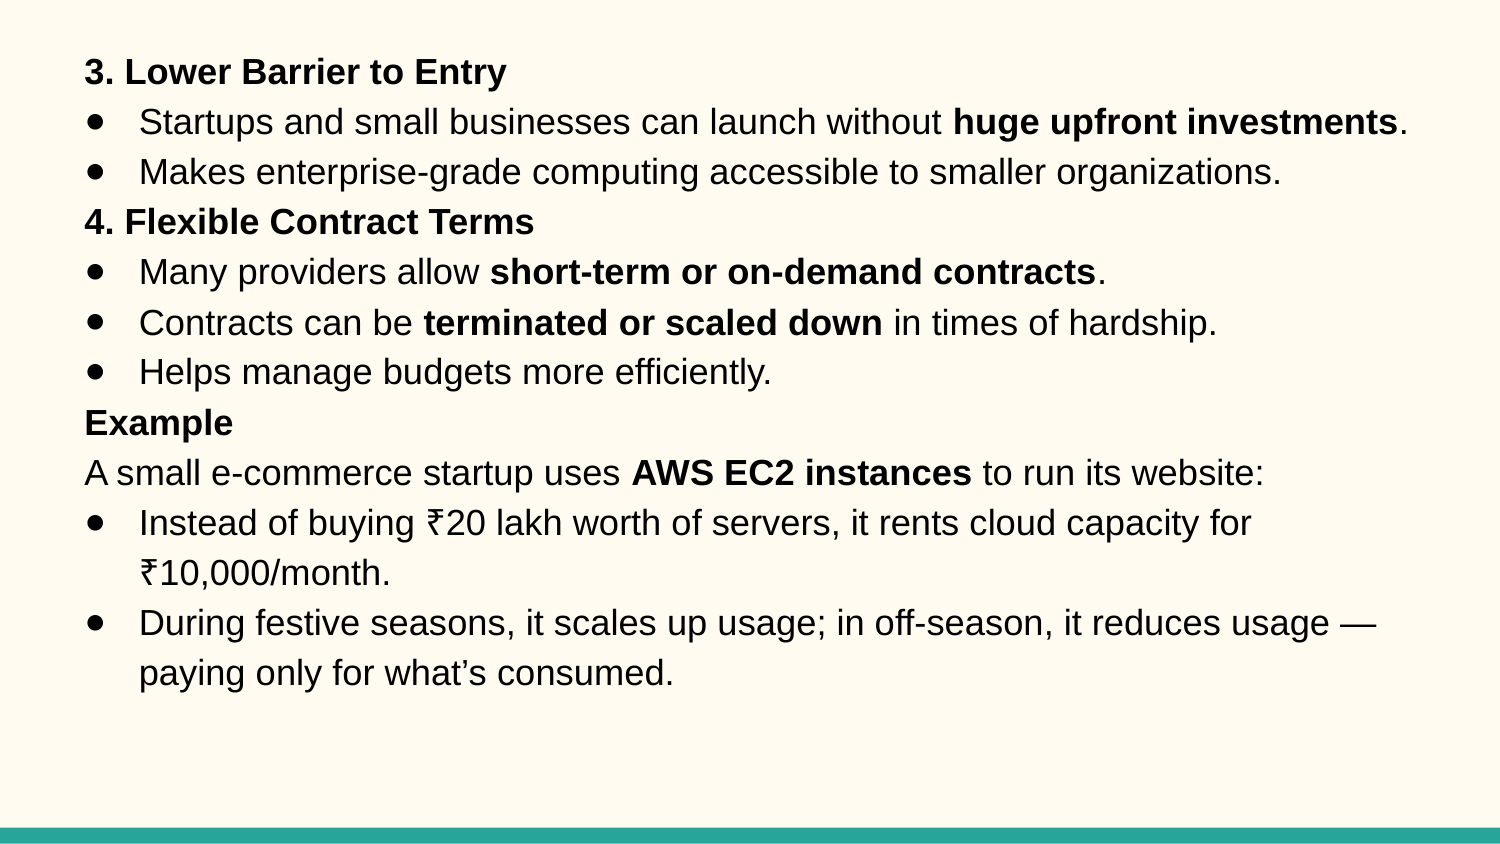

3. Lower Barrier to Entry
Startups and small businesses can launch without huge upfront investments.
Makes enterprise-grade computing accessible to smaller organizations.
4. Flexible Contract Terms
Many providers allow short-term or on-demand contracts.
Contracts can be terminated or scaled down in times of hardship.
Helps manage budgets more efficiently.
Example
A small e-commerce startup uses AWS EC2 instances to run its website:
Instead of buying ₹20 lakh worth of servers, it rents cloud capacity for ₹10,000/month.
During festive seasons, it scales up usage; in off-season, it reduces usage — paying only for what’s consumed.